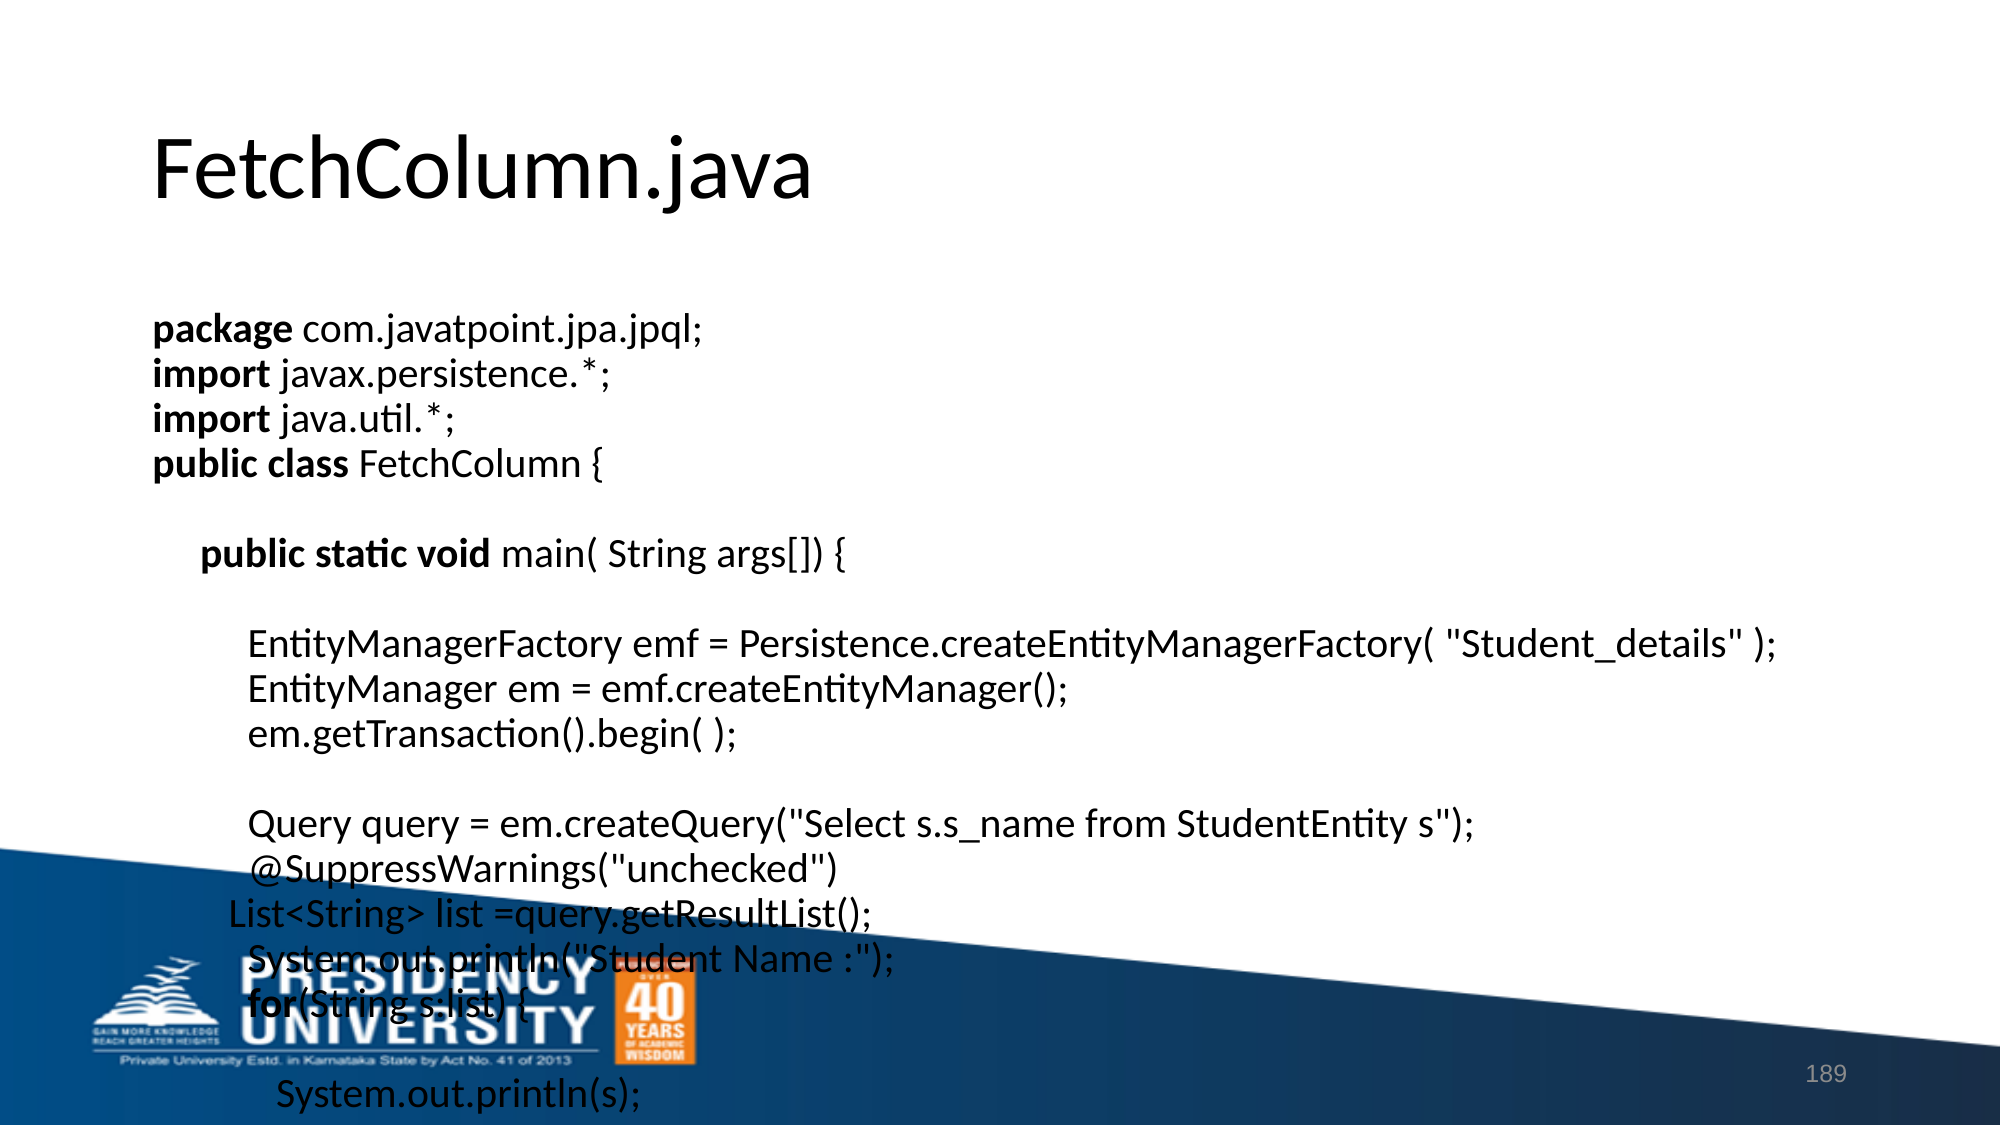

# FetchColumn.java
package com.javatpoint.jpa.jpql;
import javax.persistence.*;
import java.util.*;
public class FetchColumn {

     public static void main( String args[]) {

          EntityManagerFactory emf = Persistence.createEntityManagerFactory( "Student_details" );
          EntityManager em = emf.createEntityManager();
          em.getTransaction().begin( );

          Query query = em.createQuery("Select s.s_name from StudentEntity s");
          @SuppressWarnings("unchecked")
        List<String> list =query.getResultList();
          System.out.println("Student Name :");
          for(String s:list) {

             System.out.println(s);

          }

          em.close();
          emf.close();
     }

}

189